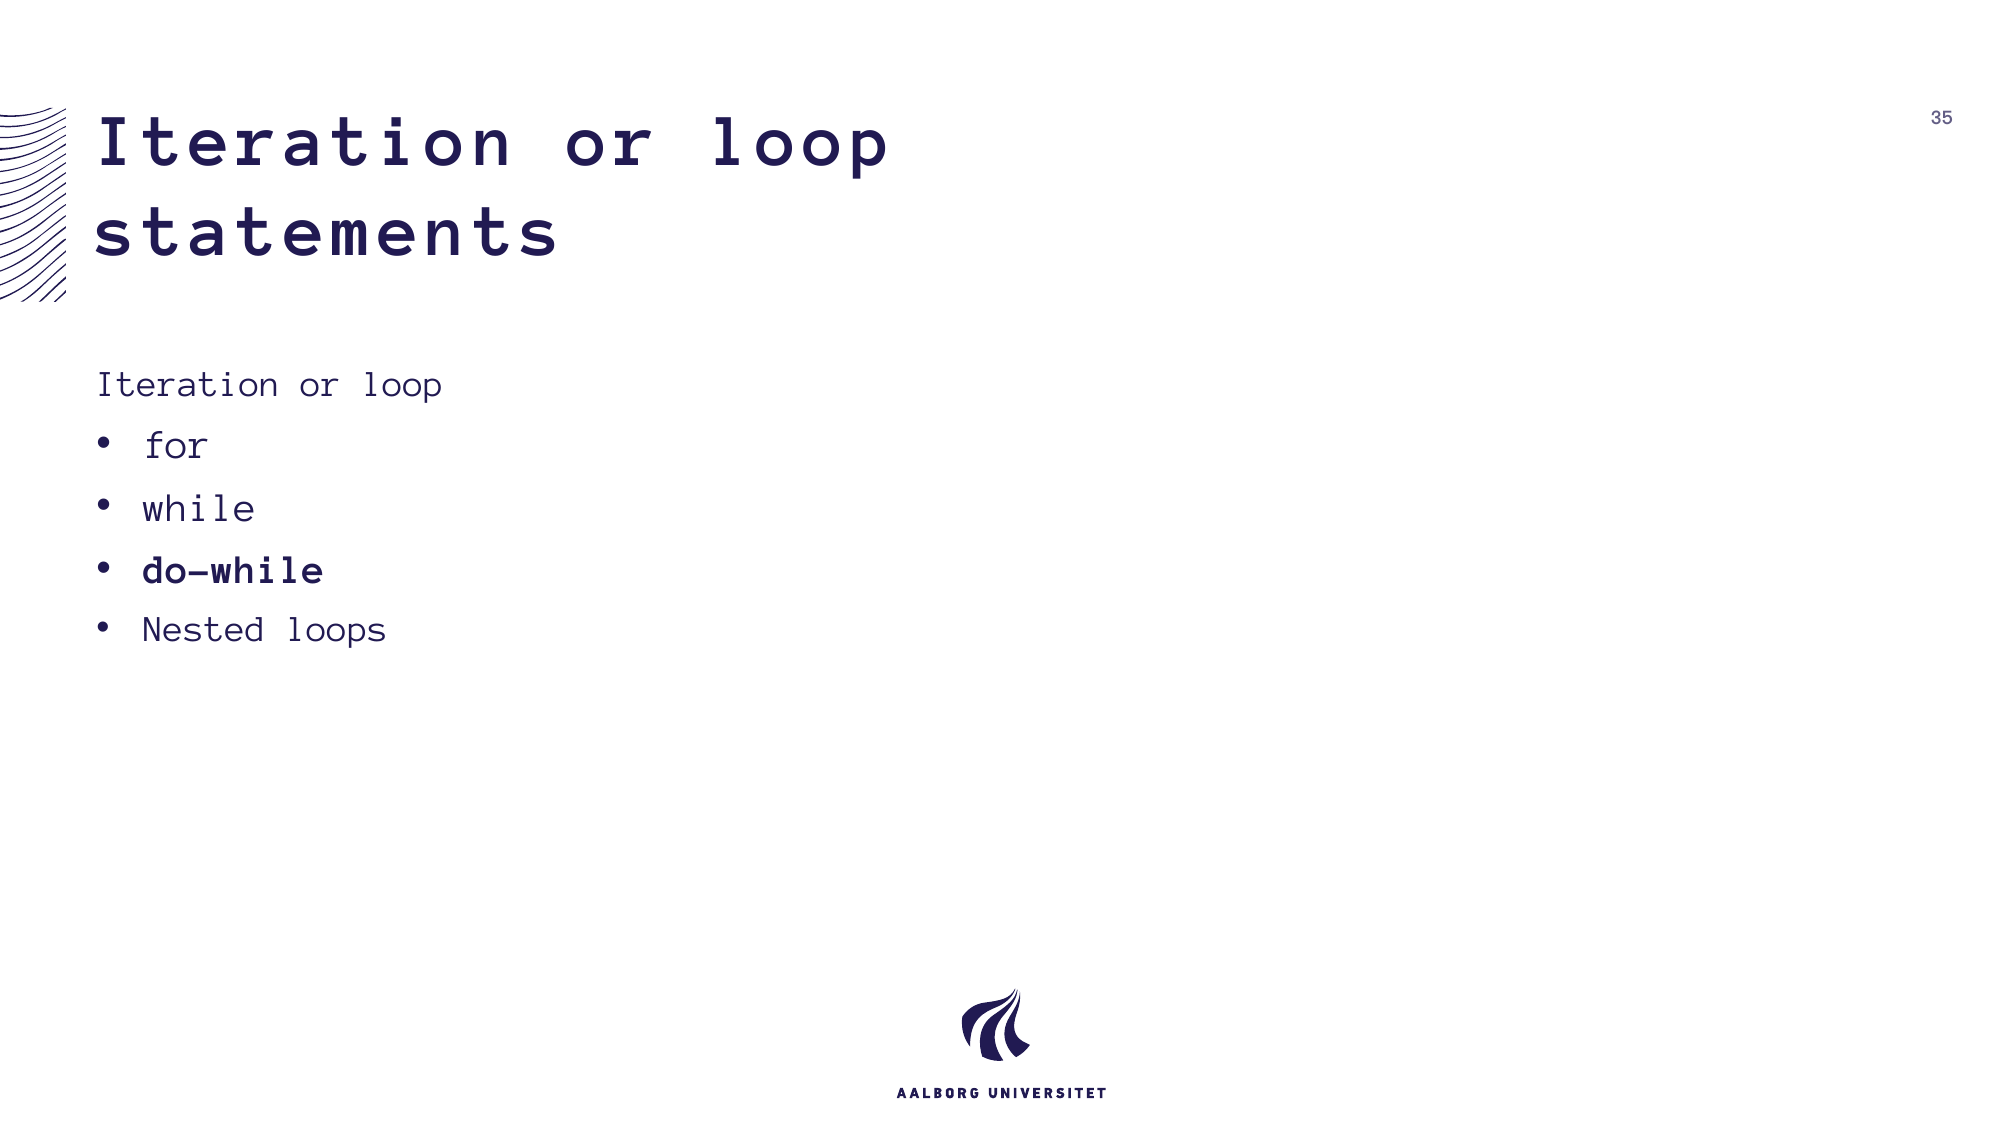

# Iteration or loop statements
35
Iteration or loop
for
while
do-while
Nested loops